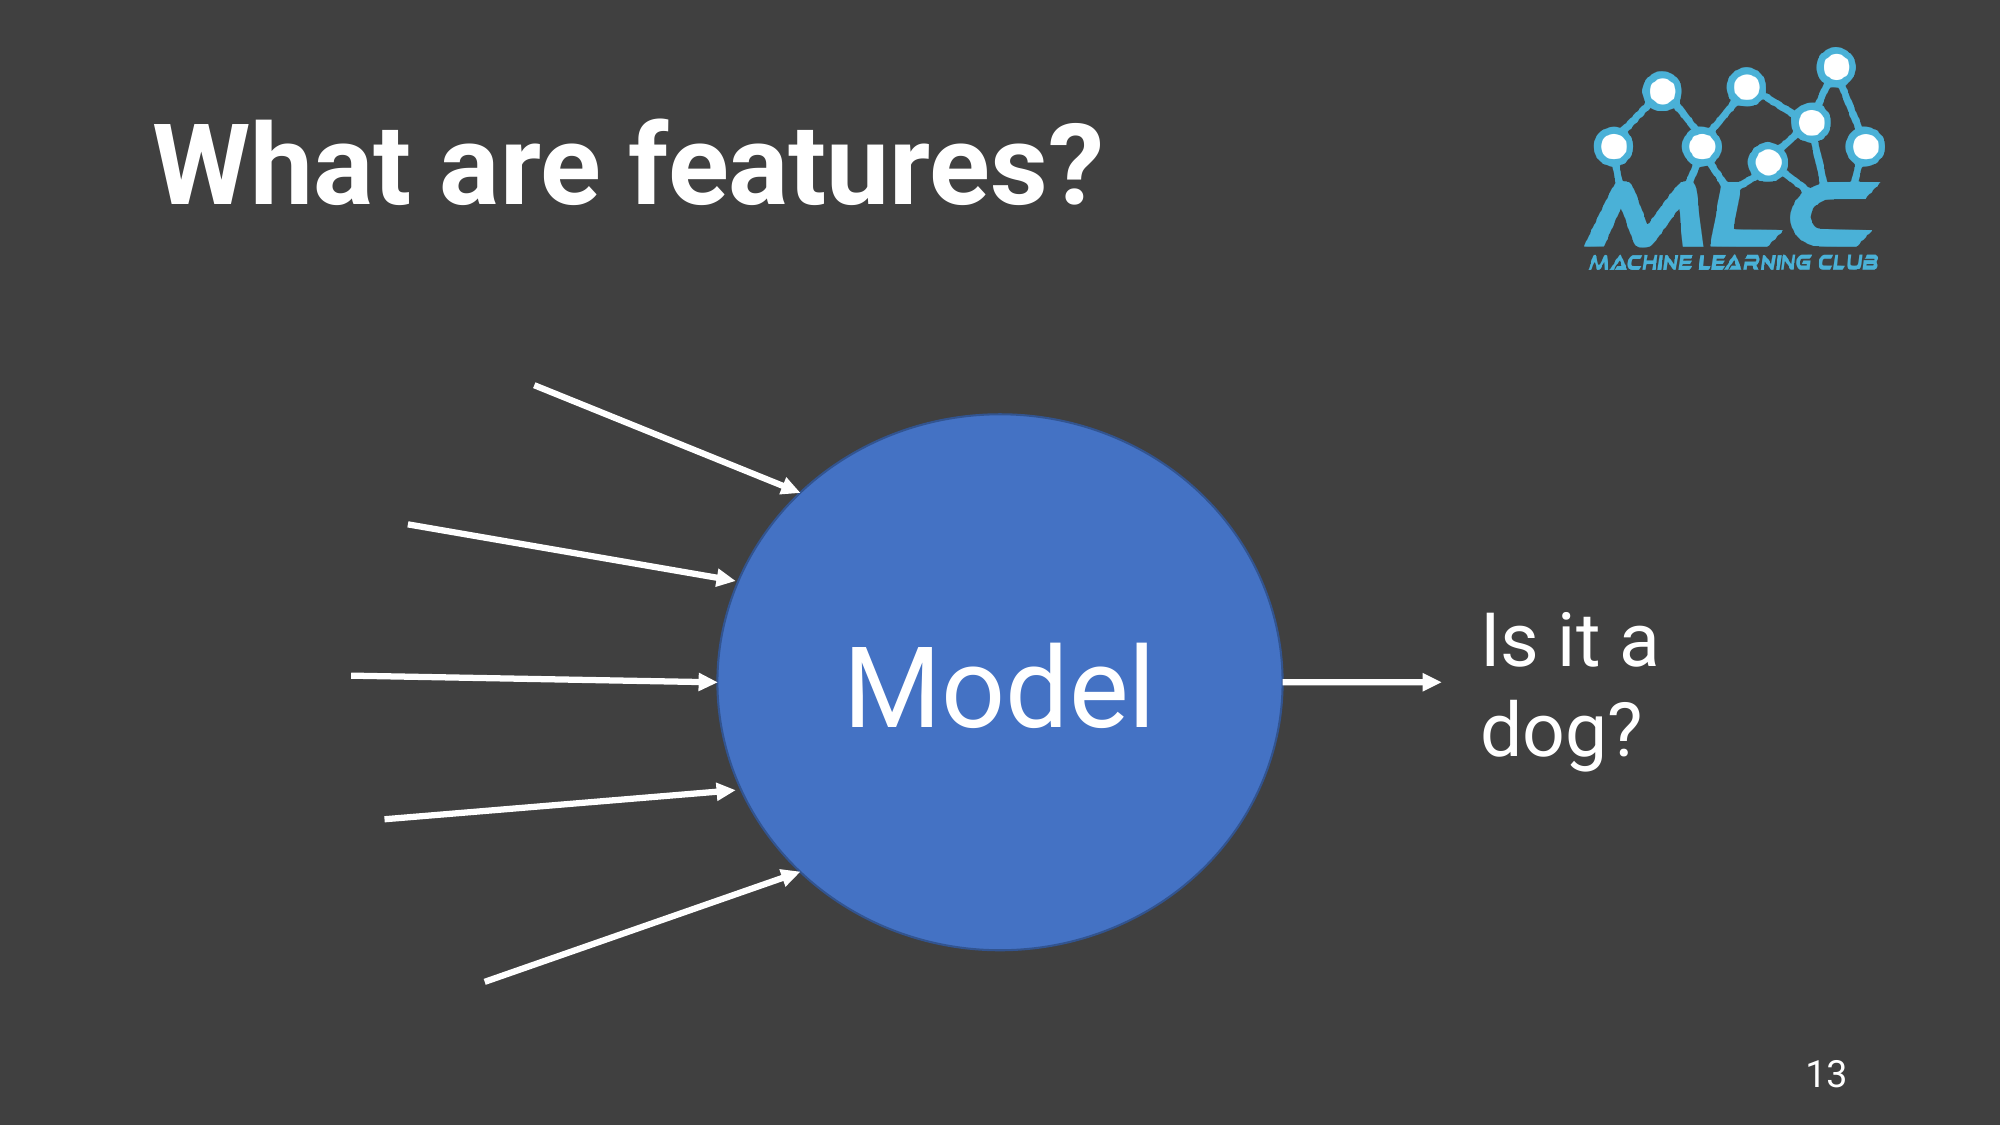

# What are features?
Model
Is it a dog?
13